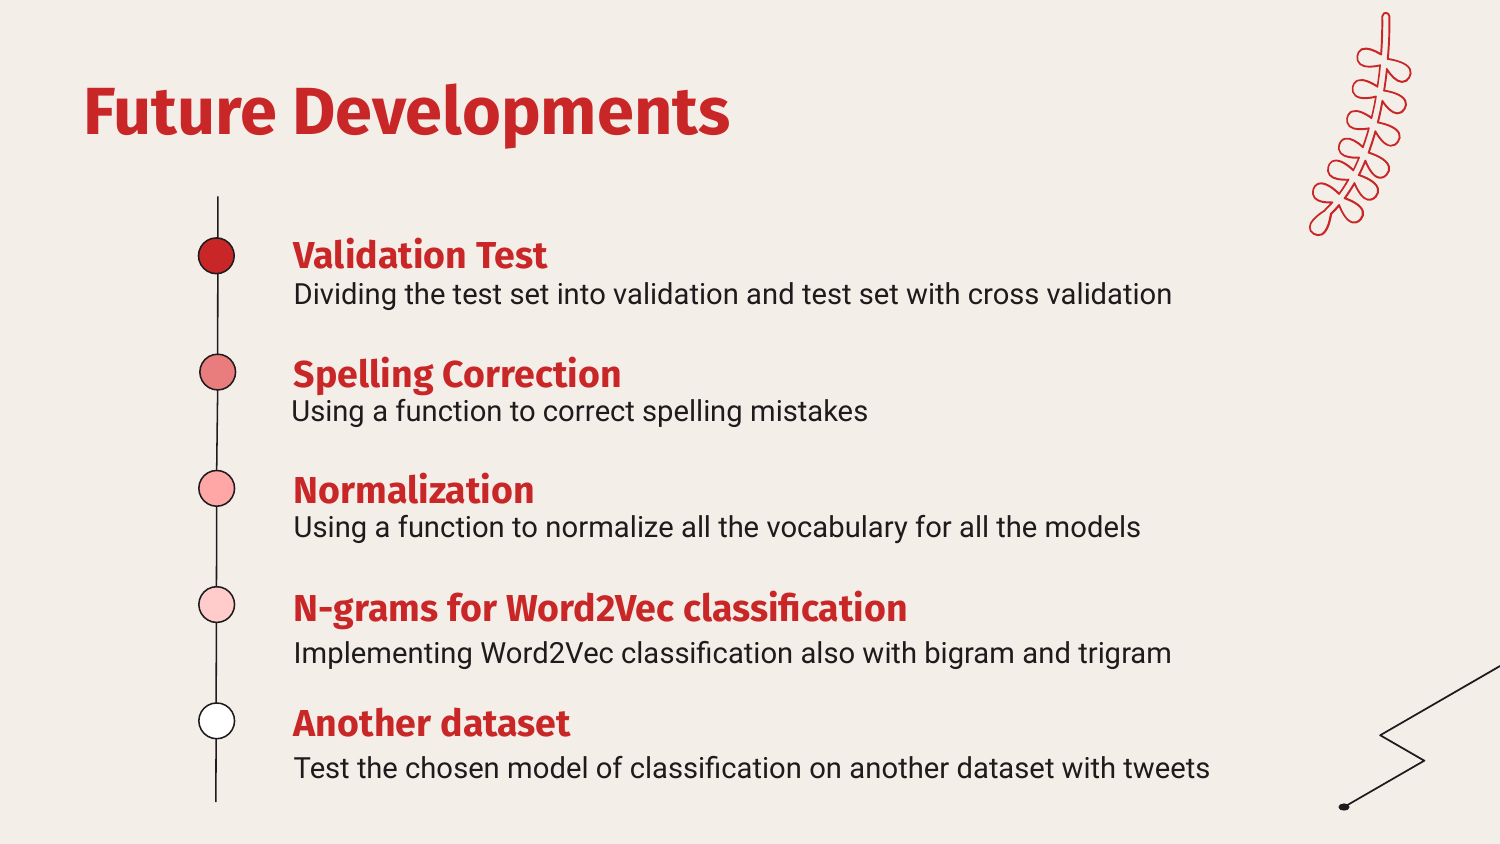

# Future Developments
Validation Test

Dividing the test set into validation and test set with cross validation

Spelling Correction

Using a function to correct spelling mistakes
Normalization

Using a function to normalize all the vocabulary for all the models
N-grams for Word2Vec classification

Implementing Word2Vec classification also with bigram and trigram

Another dataset

Test the chosen model of classification on another dataset with tweets